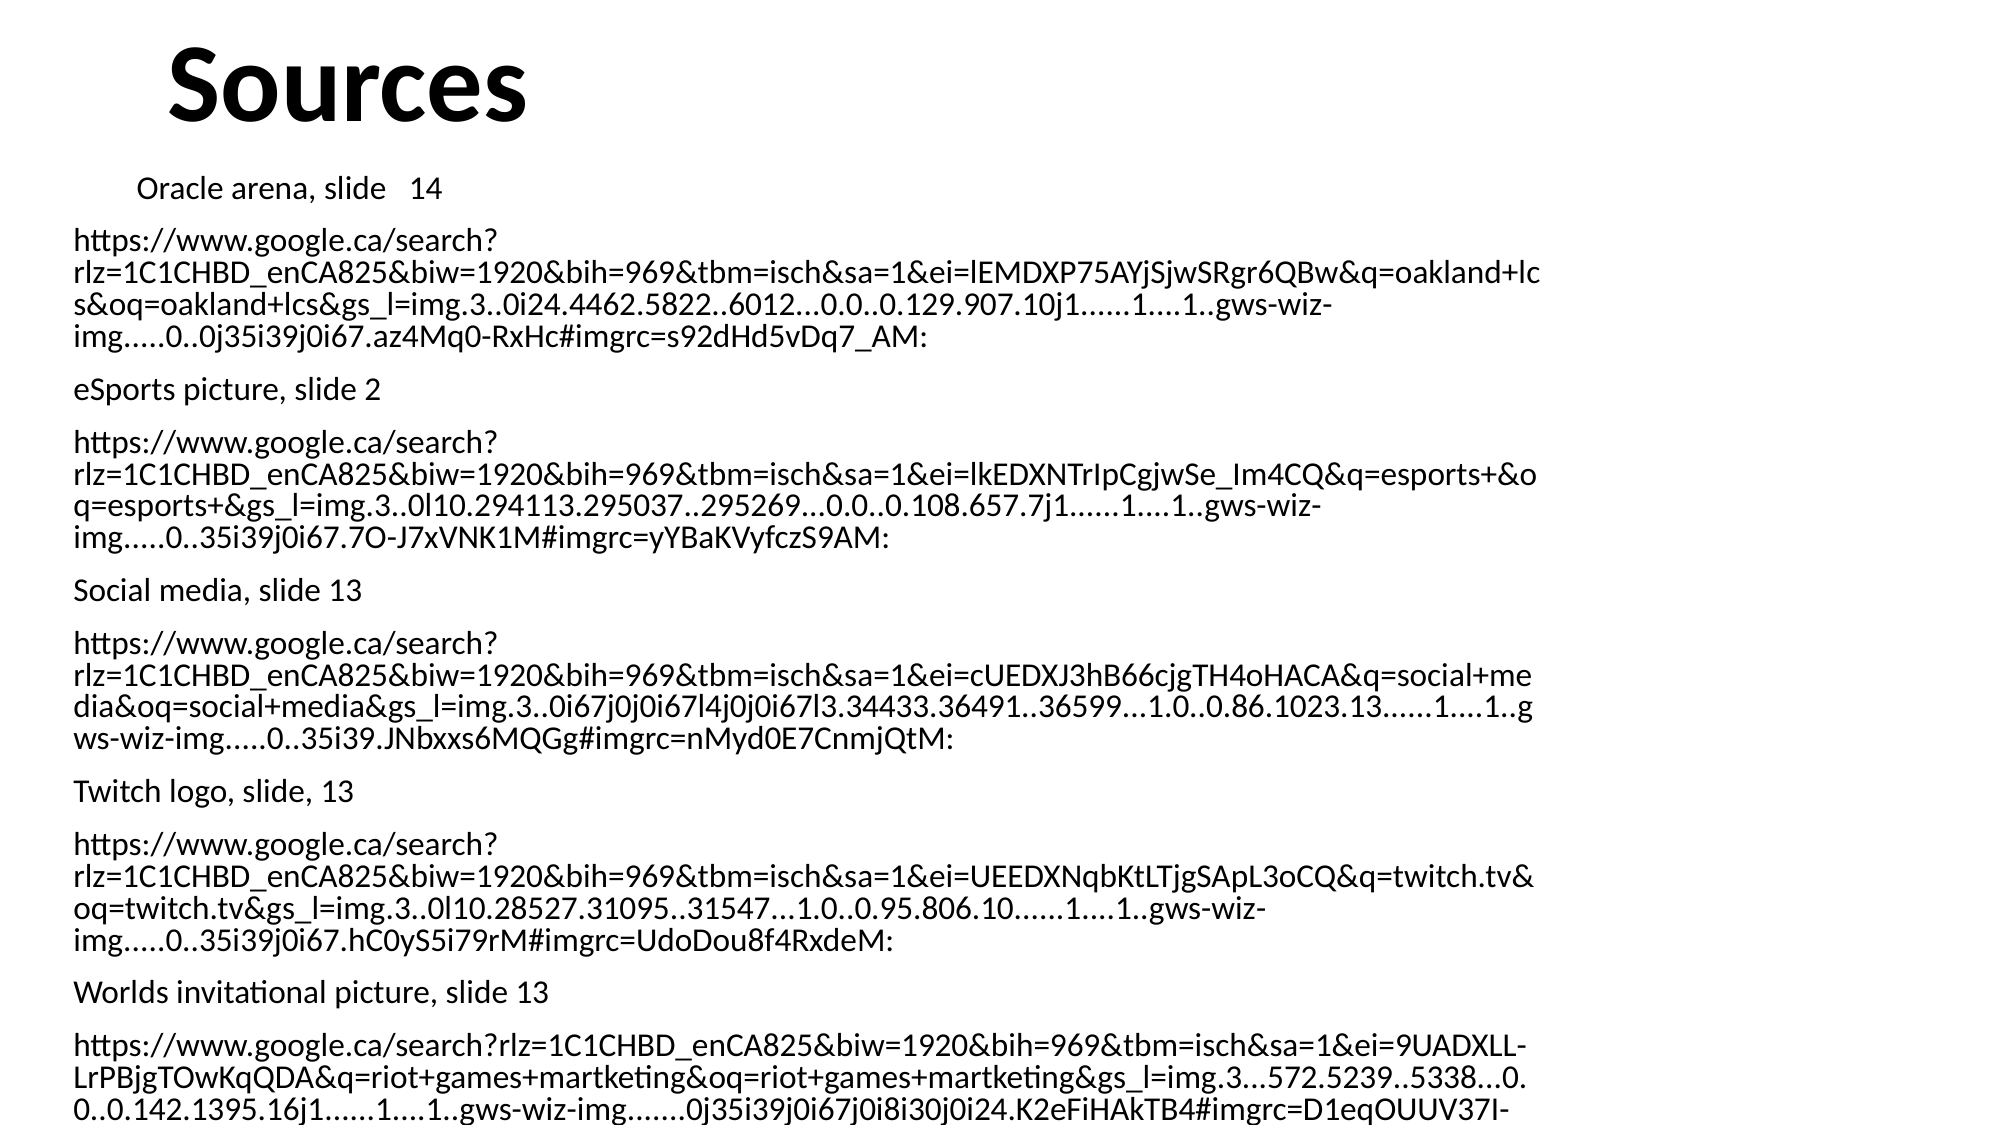

# Sources
           Oracle arena, slide   14
https://www.google.ca/search?rlz=1C1CHBD_enCA825&biw=1920&bih=969&tbm=isch&sa=1&ei=lEMDXP75AYjSjwSRgr6QBw&q=oakland+lcs&oq=oakland+lcs&gs_l=img.3..0i24.4462.5822..6012...0.0..0.129.907.10j1......1....1..gws-wiz-img.....0..0j35i39j0i67.az4Mq0-RxHc#imgrc=s92dHd5vDq7_AM:
eSports picture, slide 2
https://www.google.ca/search?rlz=1C1CHBD_enCA825&biw=1920&bih=969&tbm=isch&sa=1&ei=lkEDXNTrIpCgjwSe_Im4CQ&q=esports+&oq=esports+&gs_l=img.3..0l10.294113.295037..295269...0.0..0.108.657.7j1......1....1..gws-wiz-img.....0..35i39j0i67.7O-J7xVNK1M#imgrc=yYBaKVyfczS9AM:
Social media, slide 13
https://www.google.ca/search?rlz=1C1CHBD_enCA825&biw=1920&bih=969&tbm=isch&sa=1&ei=cUEDXJ3hB66cjgTH4oHACA&q=social+media&oq=social+media&gs_l=img.3..0i67j0j0i67l4j0j0i67l3.34433.36491..36599...1.0..0.86.1023.13......1....1..gws-wiz-img.....0..35i39.JNbxxs6MQGg#imgrc=nMyd0E7CnmjQtM:
Twitch logo, slide, 13
https://www.google.ca/search?rlz=1C1CHBD_enCA825&biw=1920&bih=969&tbm=isch&sa=1&ei=UEEDXNqbKtLTjgSApL3oCQ&q=twitch.tv&oq=twitch.tv&gs_l=img.3..0l10.28527.31095..31547...1.0..0.95.806.10......1....1..gws-wiz-img.....0..35i39j0i67.hC0yS5i79rM#imgrc=UdoDou8f4RxdeM:
Worlds invitational picture, slide 13
https://www.google.ca/search?rlz=1C1CHBD_enCA825&biw=1920&bih=969&tbm=isch&sa=1&ei=9UADXLL-LrPBjgTOwKqQDA&q=riot+games+martketing&oq=riot+games+martketing&gs_l=img.3...572.5239..5338...0.0..0.142.1395.16j1......1....1..gws-wiz-img.......0j35i39j0i67j0i8i30j0i24.K2eFiHAkTB4#imgrc=D1eqOUUV37I-yM: